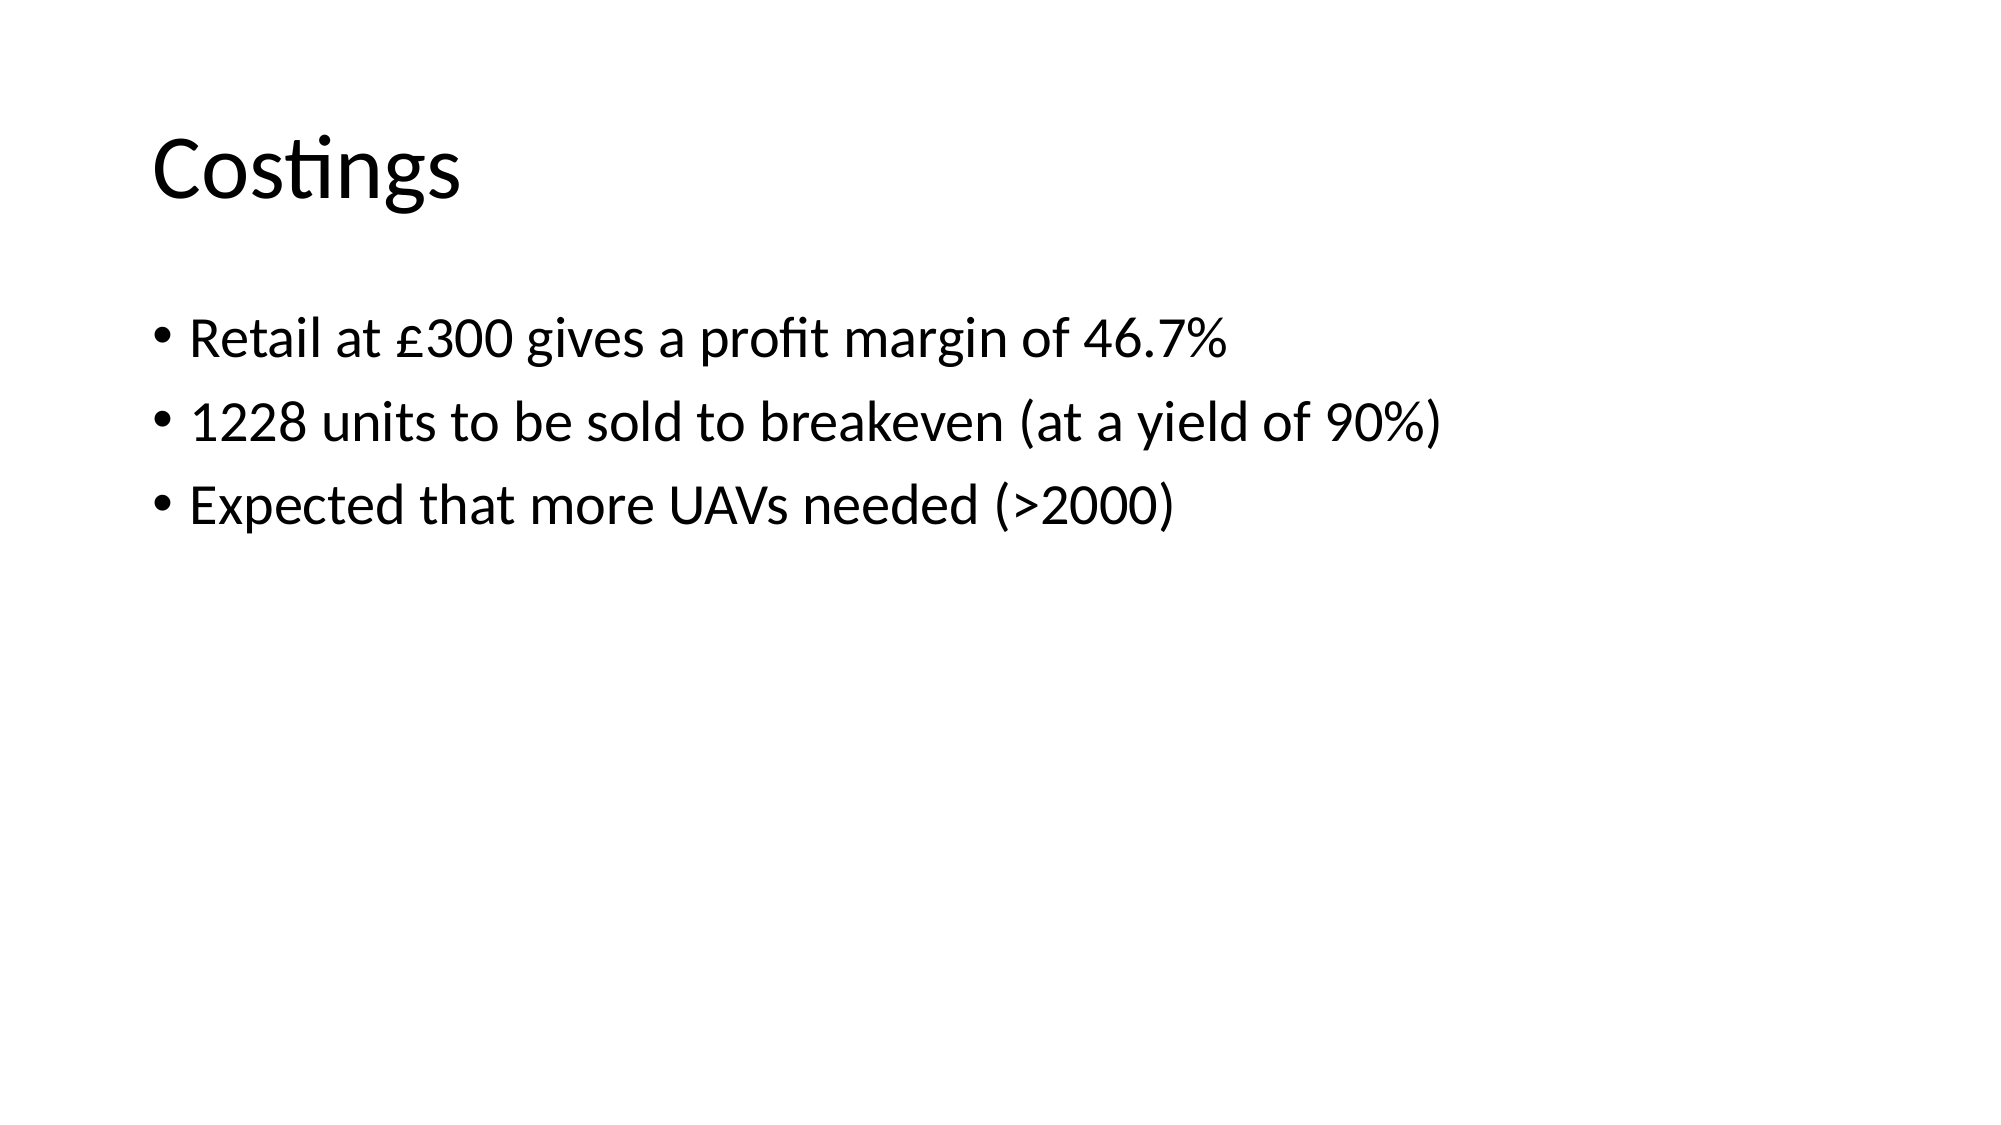

# Costings
Retail at £300 gives a profit margin of 46.7%
1228 units to be sold to breakeven (at a yield of 90%)
Expected that more UAVs needed (>2000)